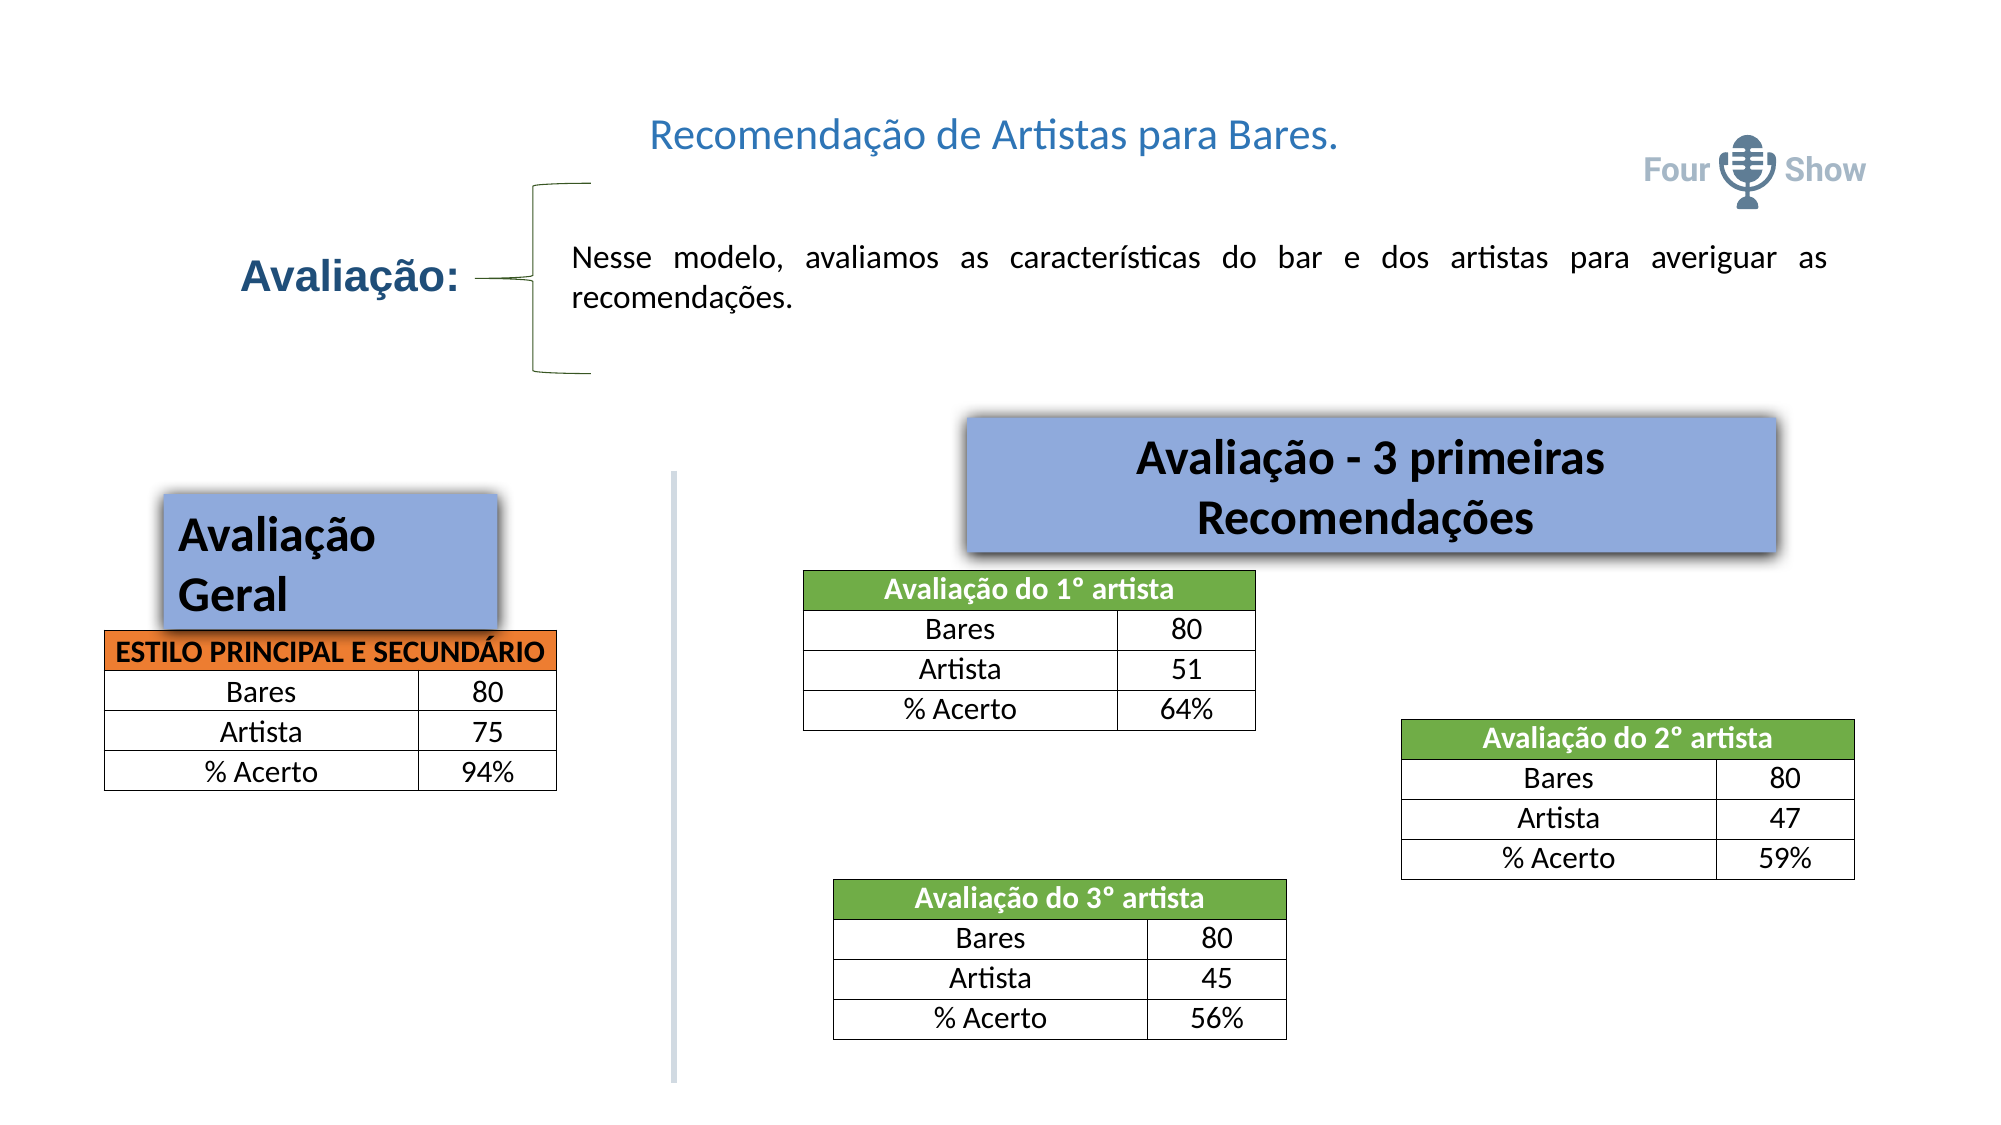

# Recomendação de Artistas para Bares.
Four         Show

 Avaliação:
Nesse modelo, avaliamos as características do bar e dos artistas para averiguar as recomendações.
Avaliação - 3 primeiras Recomendações
Avaliação Geral
| Avaliação do 1º artista |  |
| --- | --- |
| Bares | 80 |
| Artista | 51 |
| % Acerto | 64% |
| ESTILO PRINCIPAL E SECUNDÁRIO |  |
| --- | --- |
| Bares | 80 |
| Artista | 75 |
| % Acerto | 94% |
| Avaliação do 2º artista |  |
| --- | --- |
| Bares | 80 |
| Artista | 47 |
| % Acerto | 59% |
| Avaliação do 3º artista |  |
| --- | --- |
| Bares | 80 |
| Artista | 45 |
| % Acerto | 56% |